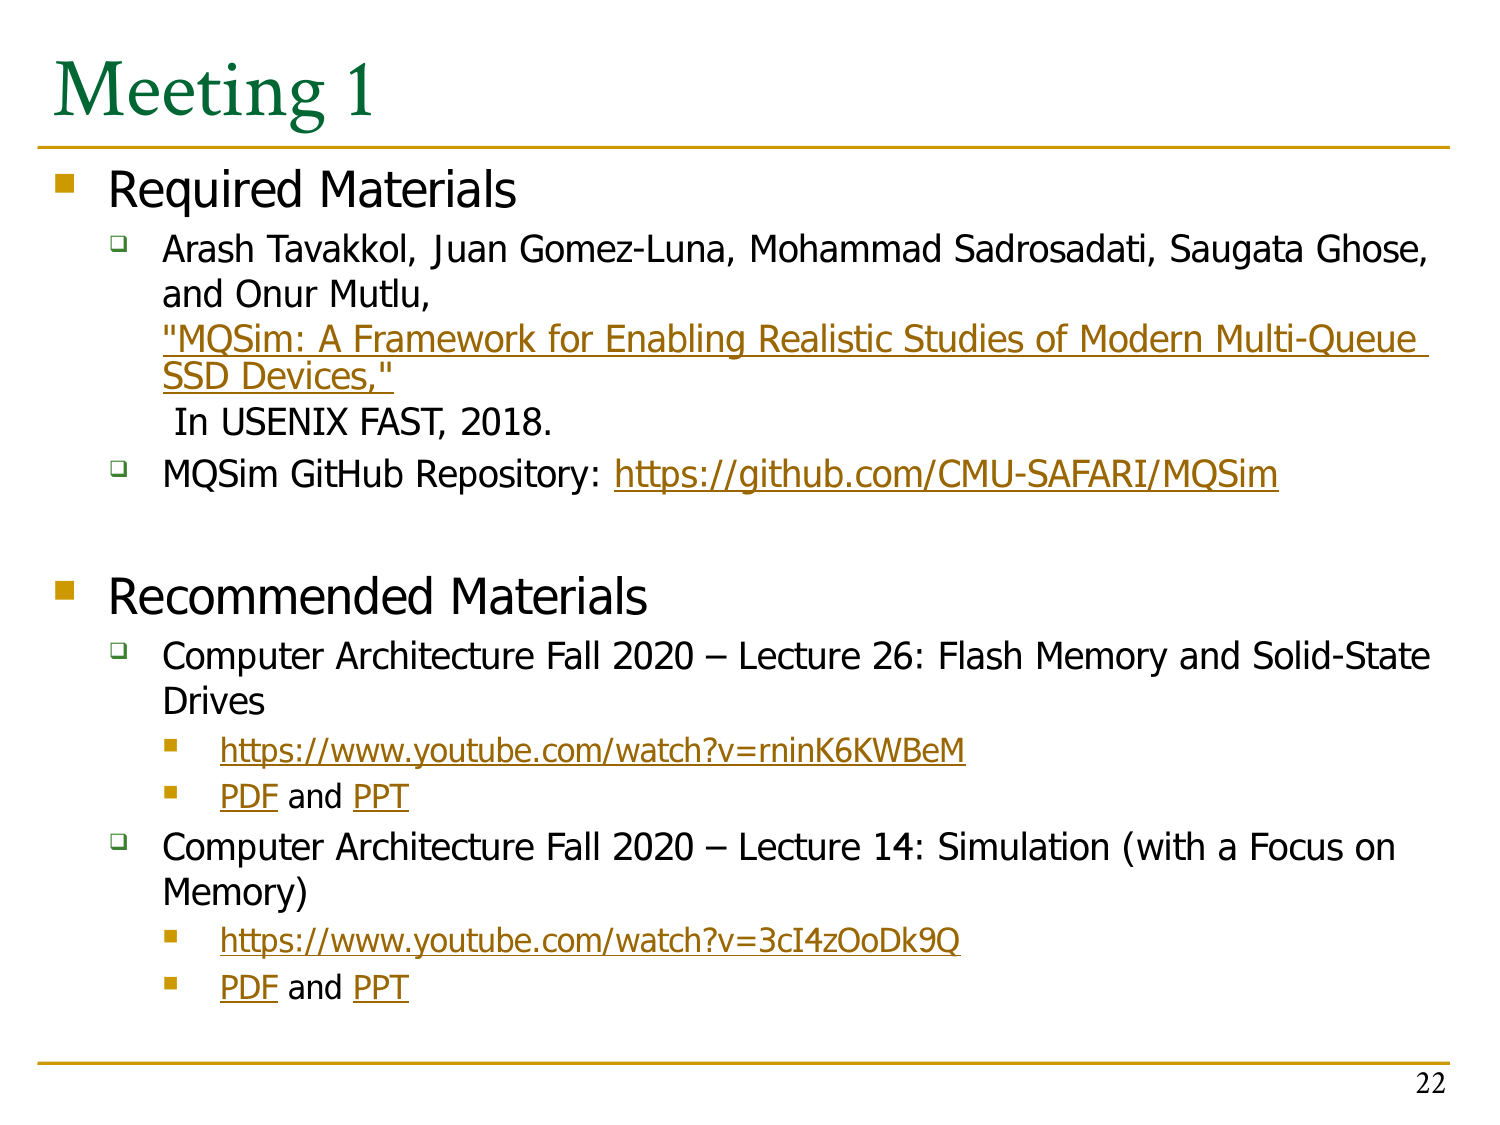

# Meeting 1
Required Materials
Arash Tavakkol, Juan Gomez-Luna, Mohammad Sadrosadati, Saugata Ghose, and Onur Mutlu, "MQSim: A Framework for Enabling Realistic Studies of Modern Multi-Queue SSD Devices," In USENIX FAST, 2018.
MQSim GitHub Repository: https://github.com/CMU-SAFARI/MQSim

Recommended Materials
Computer Architecture Fall 2020 – Lecture 26: Flash Memory and Solid-State Drives
https://www.youtube.com/watch?v=rninK6KWBeM
PDF and PPT
Computer Architecture Fall 2020 – Lecture 14: Simulation (with a Focus on Memory)
https://www.youtube.com/watch?v=3cI4zOoDk9Q
PDF and PPT

22